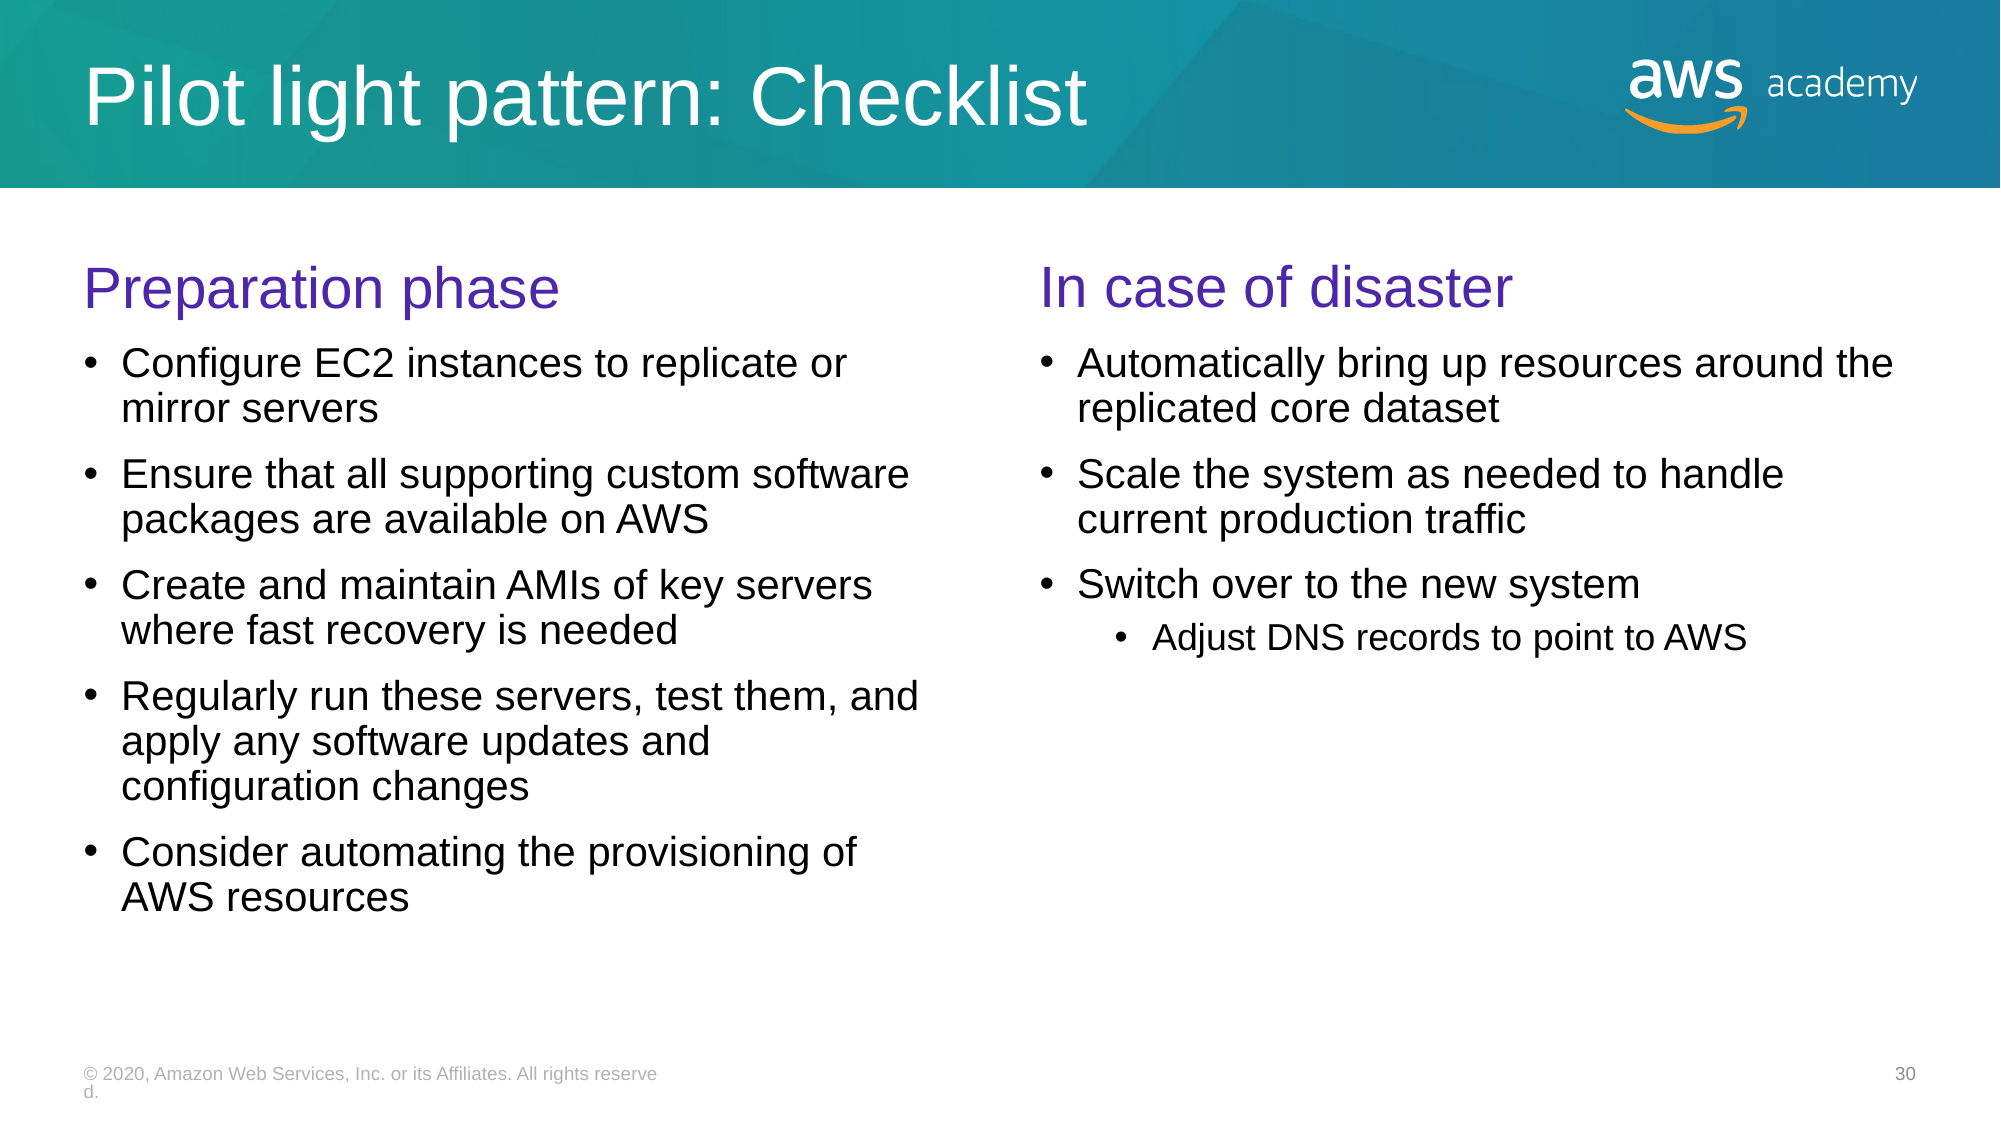

# Pilot light pattern: Checklist
In case of disaster
Automatically bring up resources around the replicated core dataset
Scale the system as needed to handle current production traffic
Switch over to the new system
Adjust DNS records to point to AWS

Preparation phase
Configure EC2 instances to replicate or mirror servers
Ensure that all supporting custom software packages are available on AWS
Create and maintain AMIs of key servers where fast recovery is needed
Regularly run these servers, test them, and apply any software updates and configuration changes
Consider automating the provisioning of AWS resources
© 2020, Amazon Web Services, Inc. or its Affiliates. All rights reserved.
30